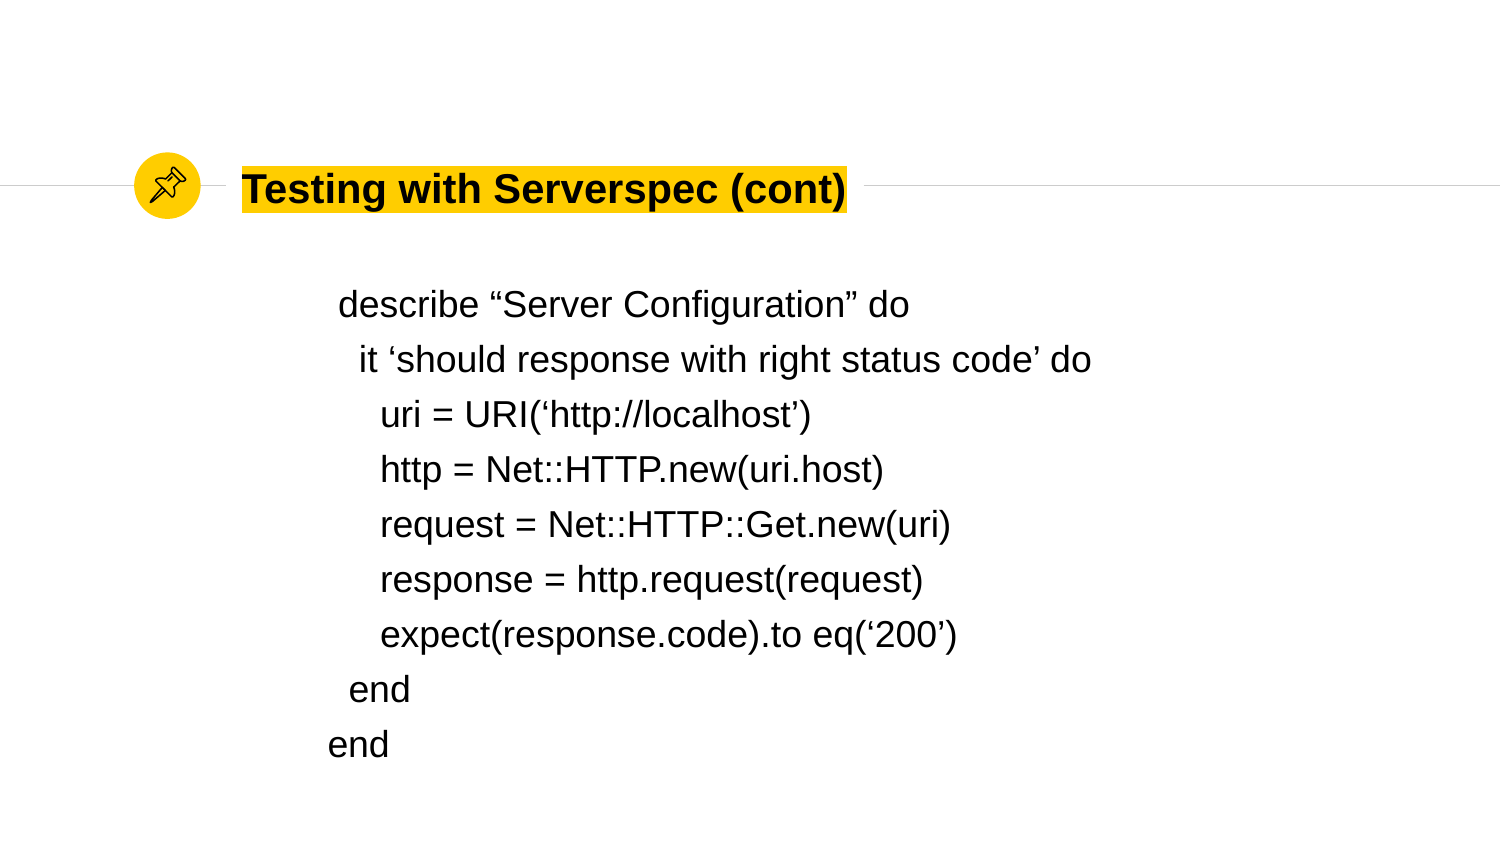

# Testing with Serverspec (cont)

 describe “Server Configuration” do
   it ‘should response with right status code’ do
     uri = URI(‘http://localhost’)
     http = Net::HTTP.new(uri.host)
     request = Net::HTTP::Get.new(uri)
     response = http.request(request)
     expect(response.code).to eq(‘200’)
  end
end